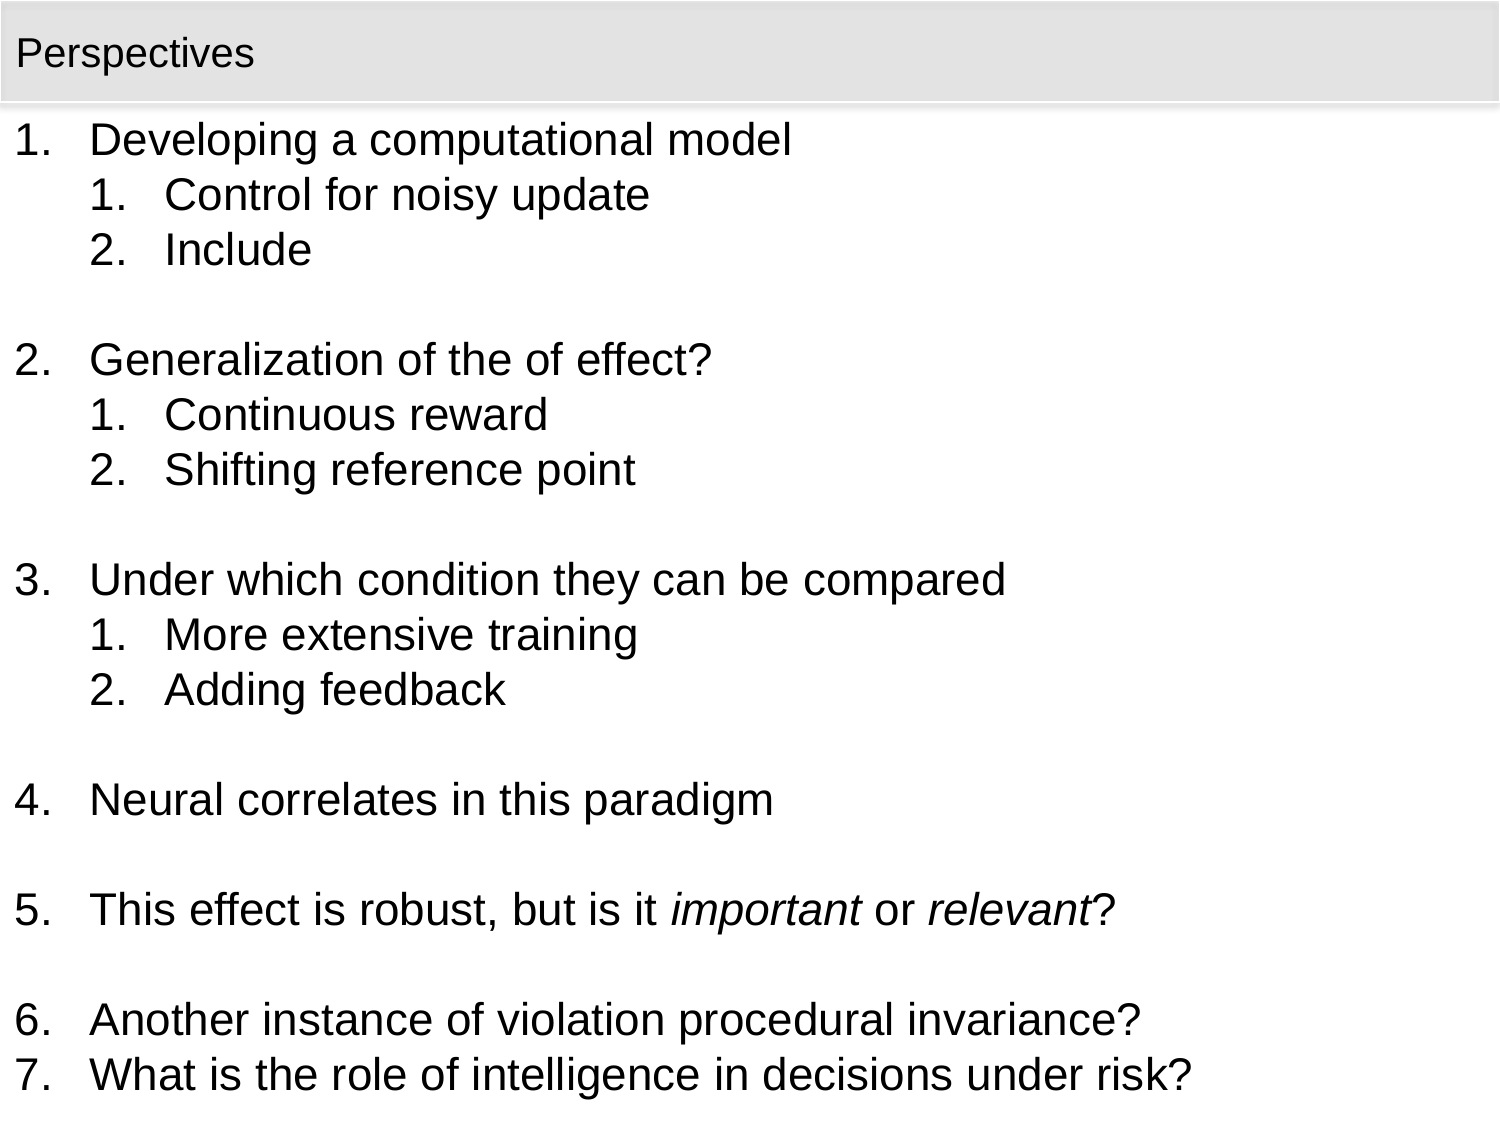

Perspectives
Developing a computational model
Control for noisy update
Include

Generalization of the of effect?
Continuous reward
Shifting reference point

Under which condition they can be compared
More extensive training
Adding feedback

Neural correlates in this paradigm

This effect is robust, but is it important or relevant?

Another instance of violation procedural invariance?
What is the role of intelligence in decisions under risk?